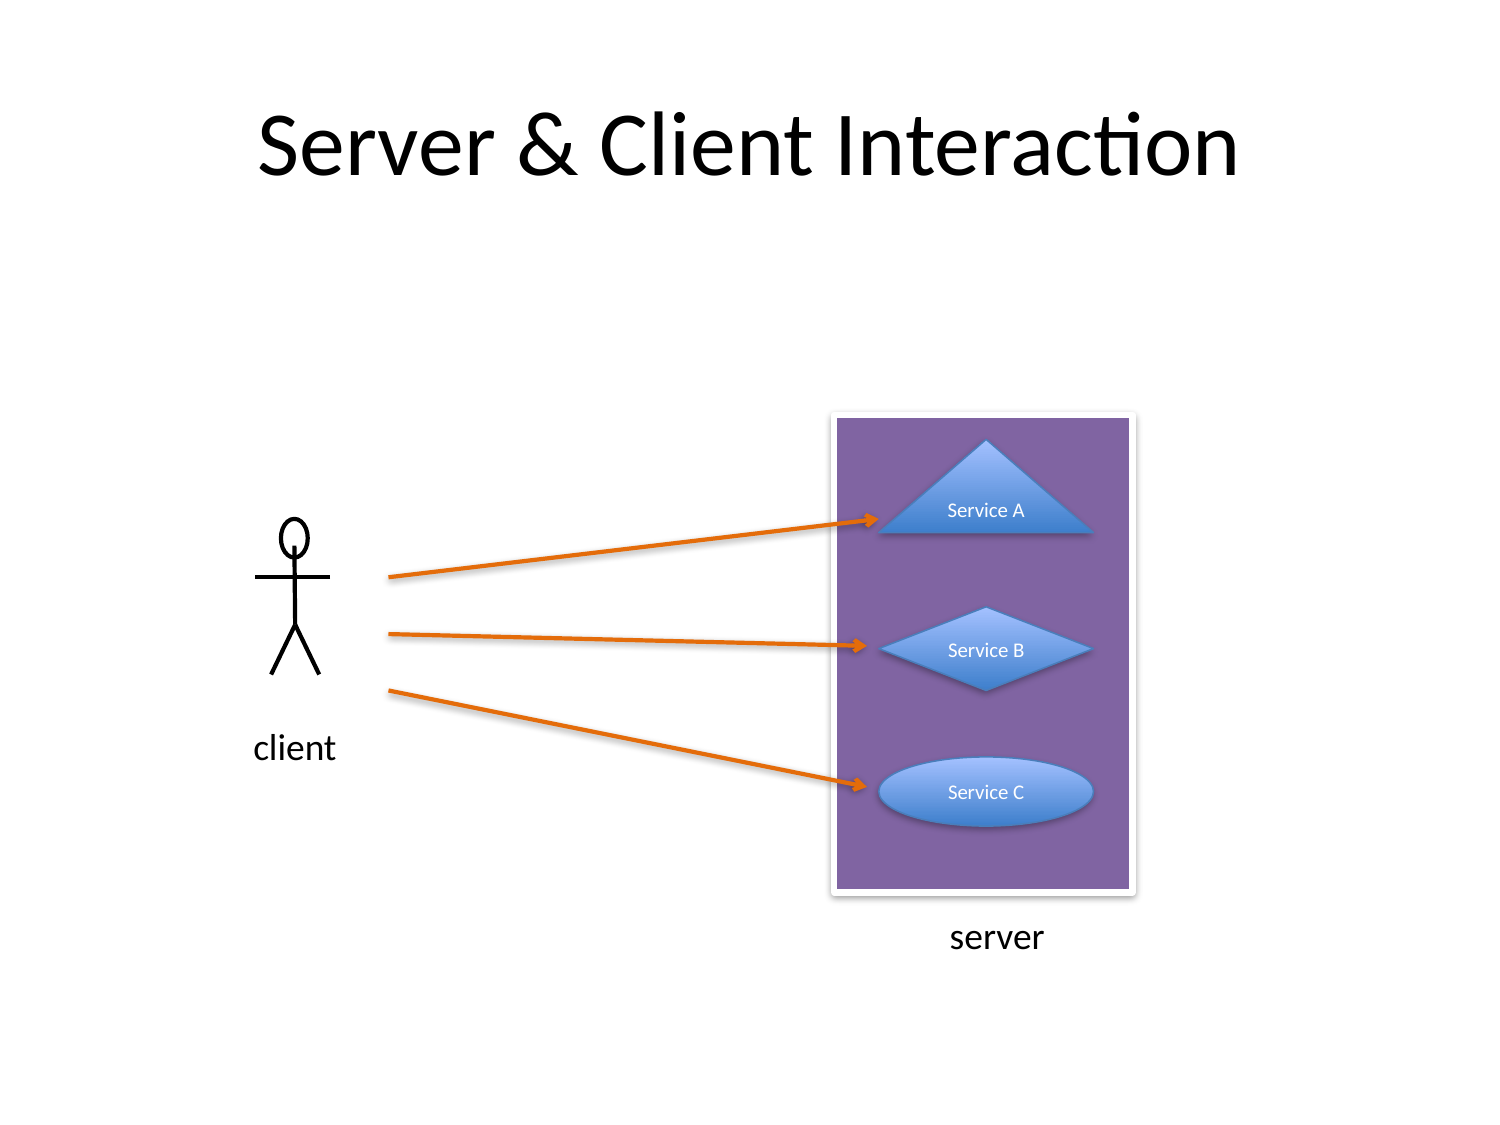

# Server & Client Interaction

Service A

Service B
client
Service C
server